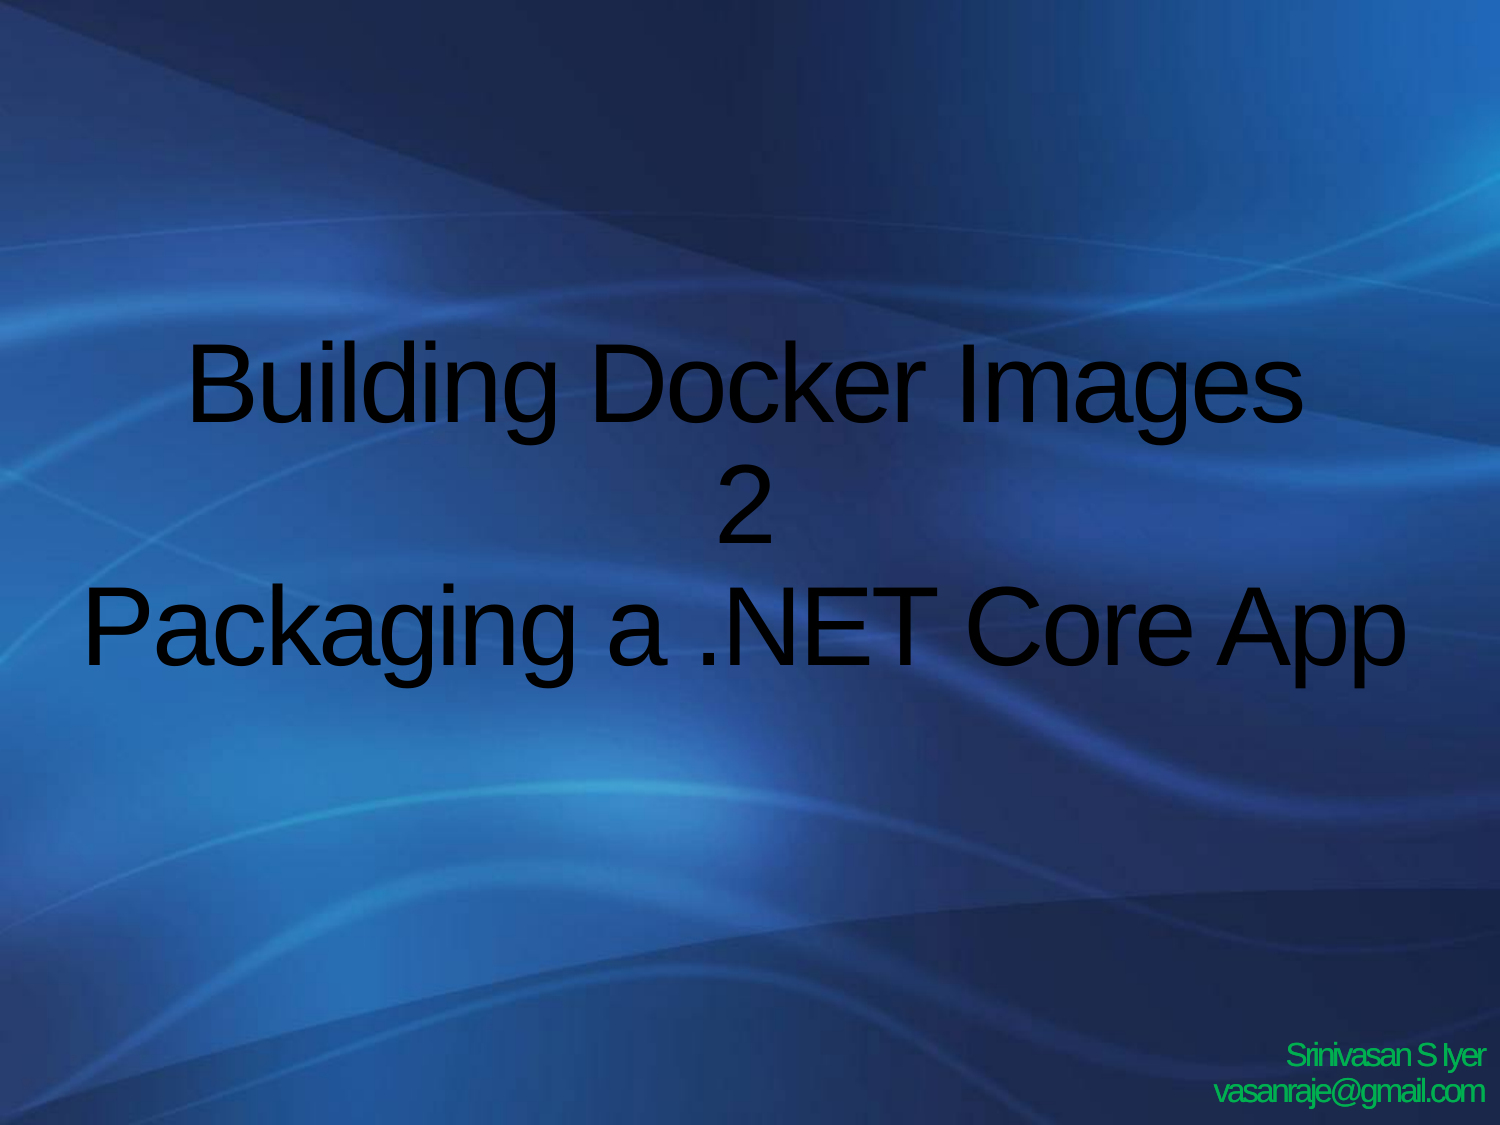

Building Docker Images
2
Packaging a .NET Core App